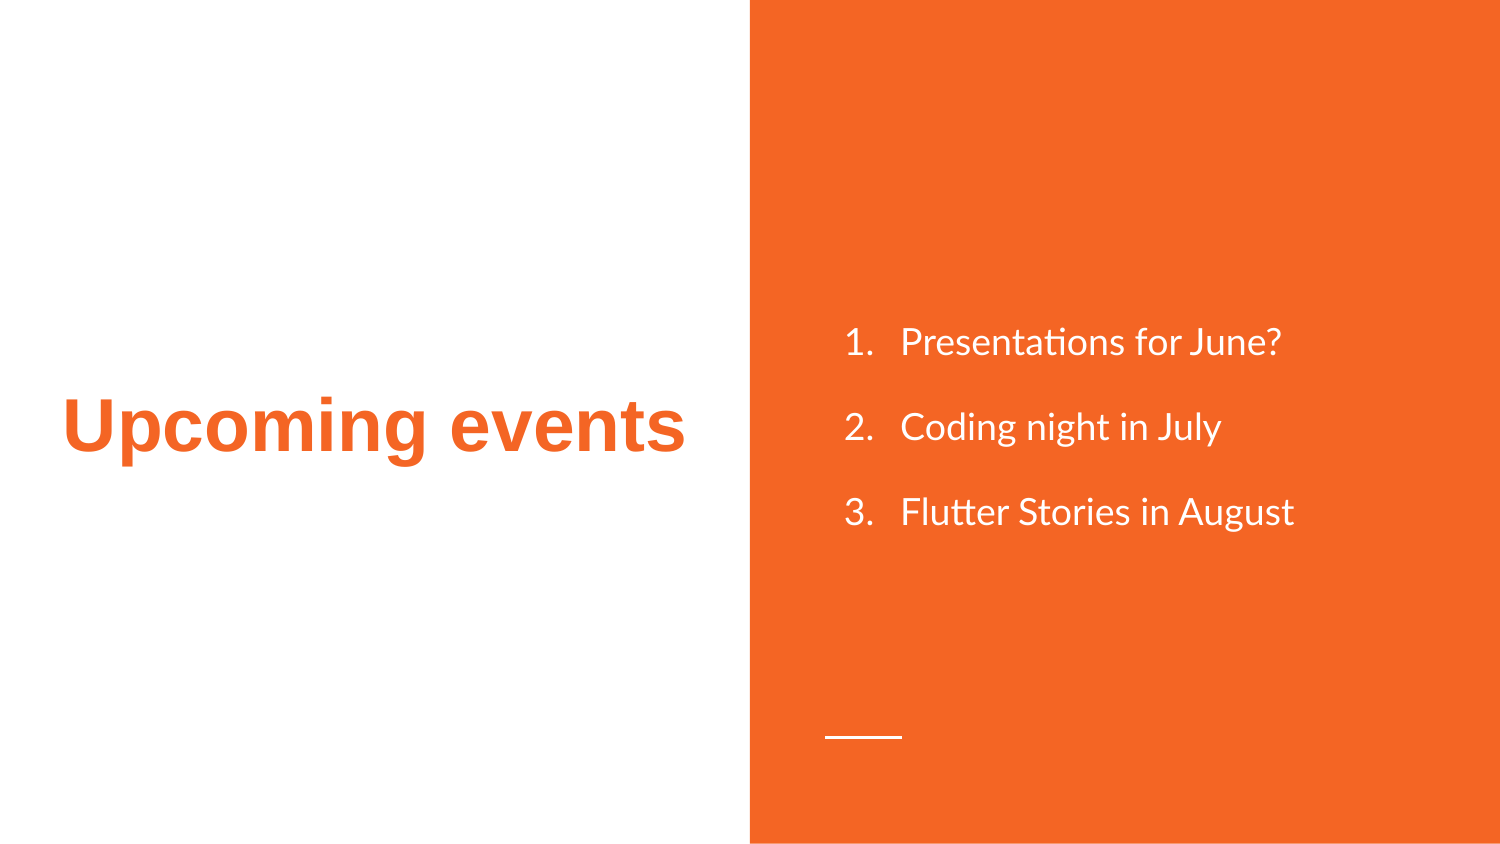

Presentations for June?
Coding night in July
Flutter Stories in August
# Upcoming events